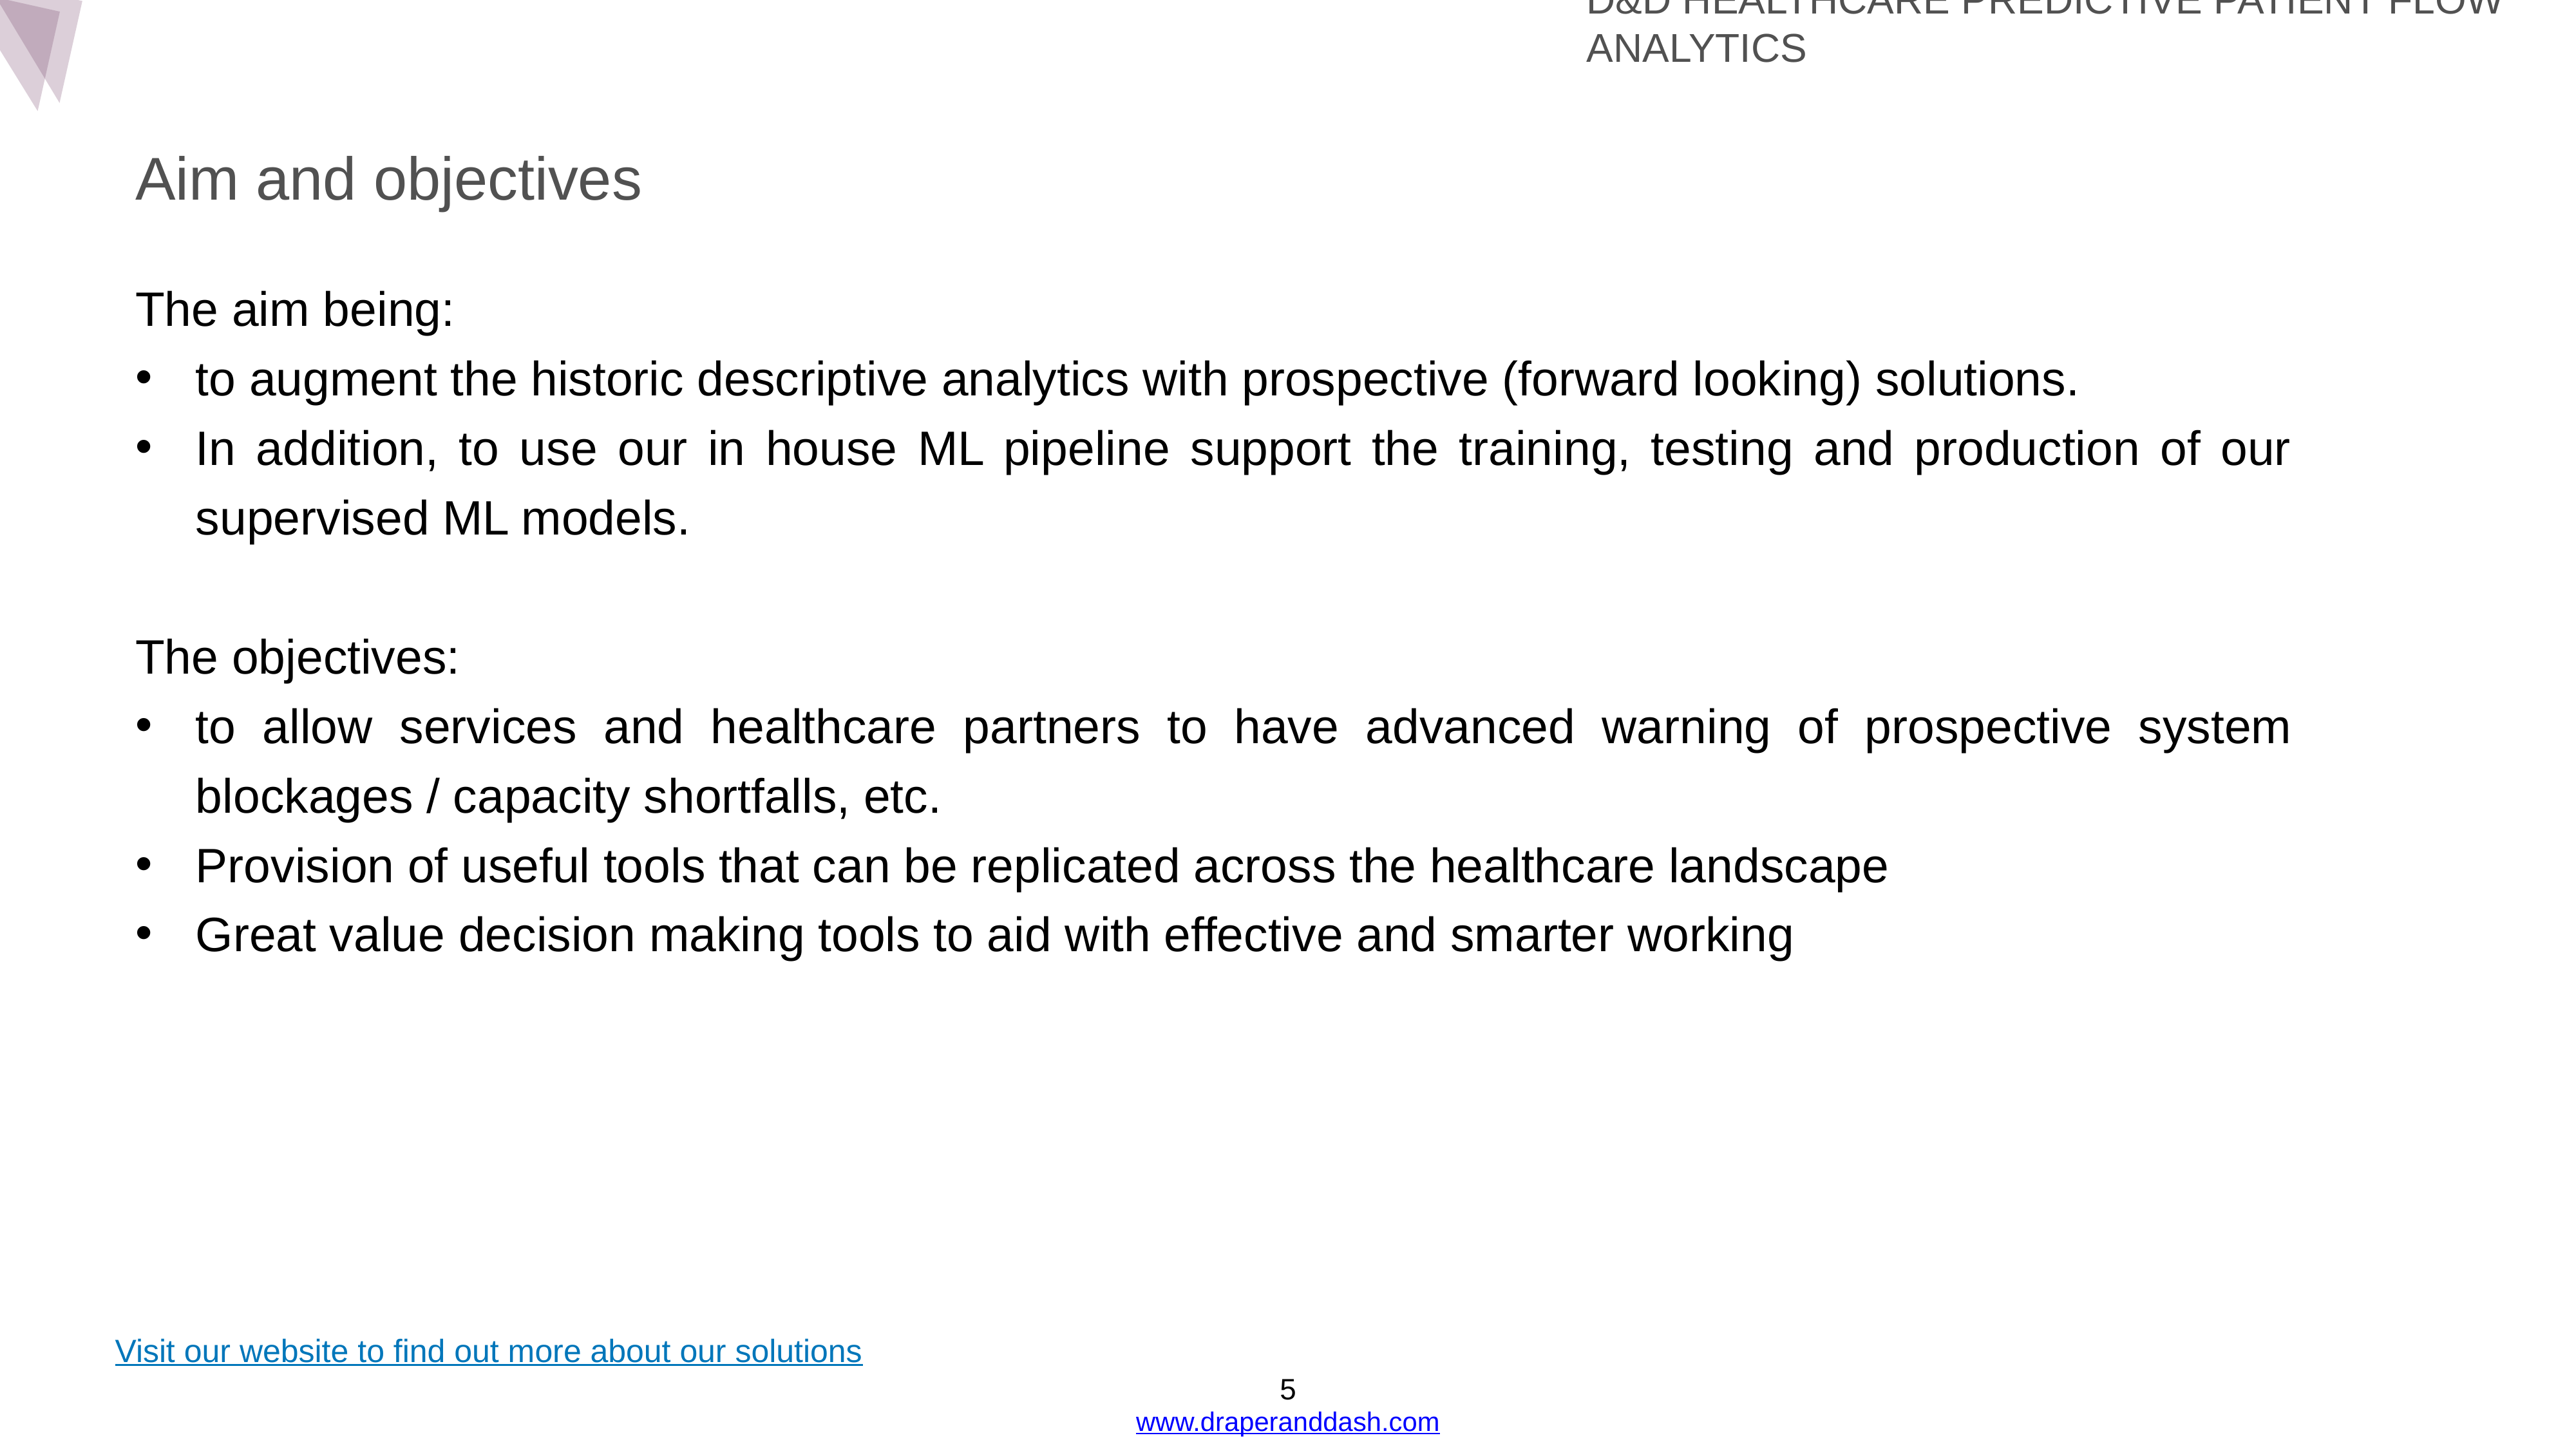

D&D Healthcare Predictive Patient Flow Analytics

Aim and objectives
The aim being:
to augment the historic descriptive analytics with prospective (forward looking) solutions.
In addition, to use our in house ML pipeline support the training, testing and production of our supervised ML models.

The objectives:
to allow services and healthcare partners to have advanced warning of prospective system blockages / capacity shortfalls, etc.
Provision of useful tools that can be replicated across the healthcare landscape
Great value decision making tools to aid with effective and smarter working

# Technology and
Products
Visit our website to find out more about our solutions
5
www.draperanddash.com